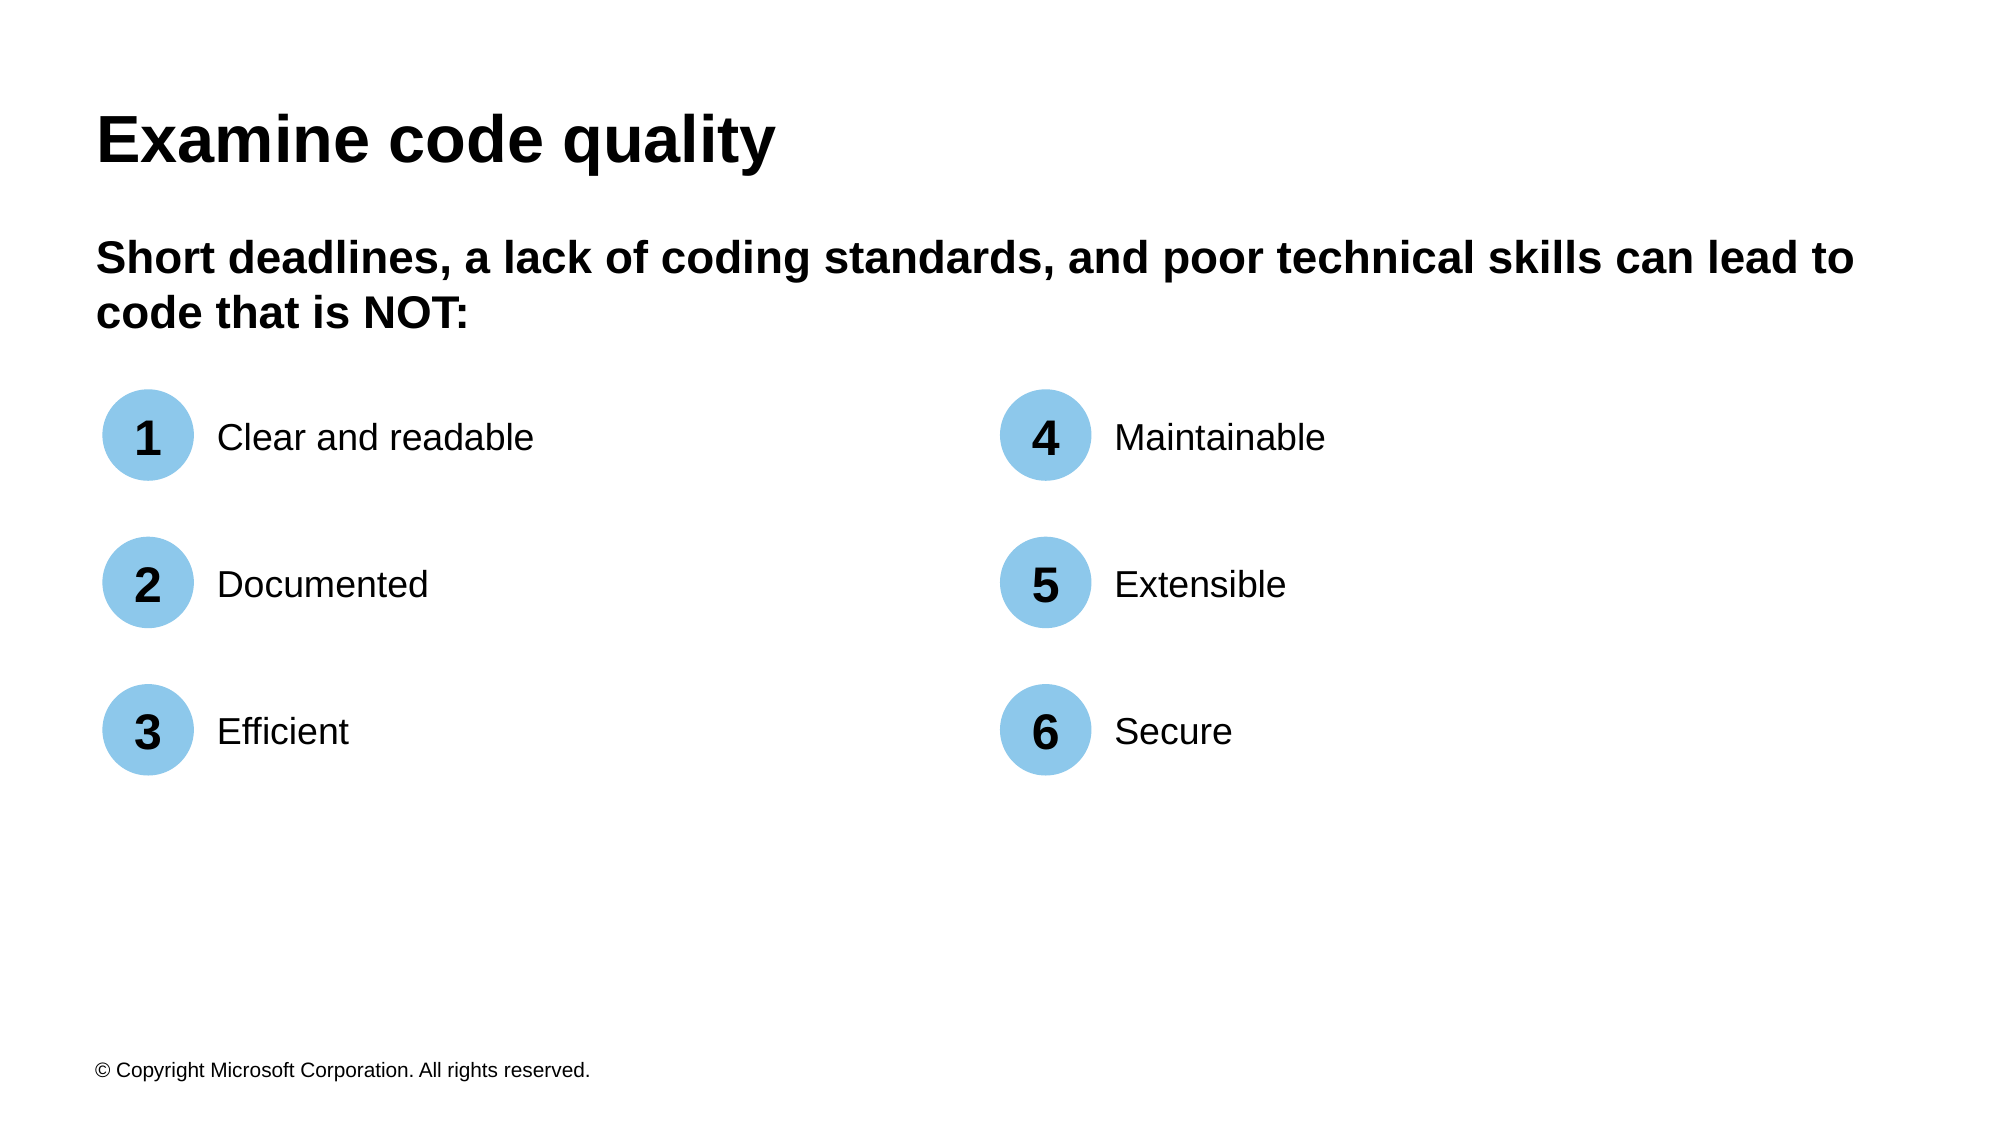

# Examine code quality
Short deadlines, a lack of coding standards, and poor technical skills can lead to code that is NOT:
1
4
Clear and readable
Maintainable
2
5
Documented
Extensible
3
6
Efficient
Secure